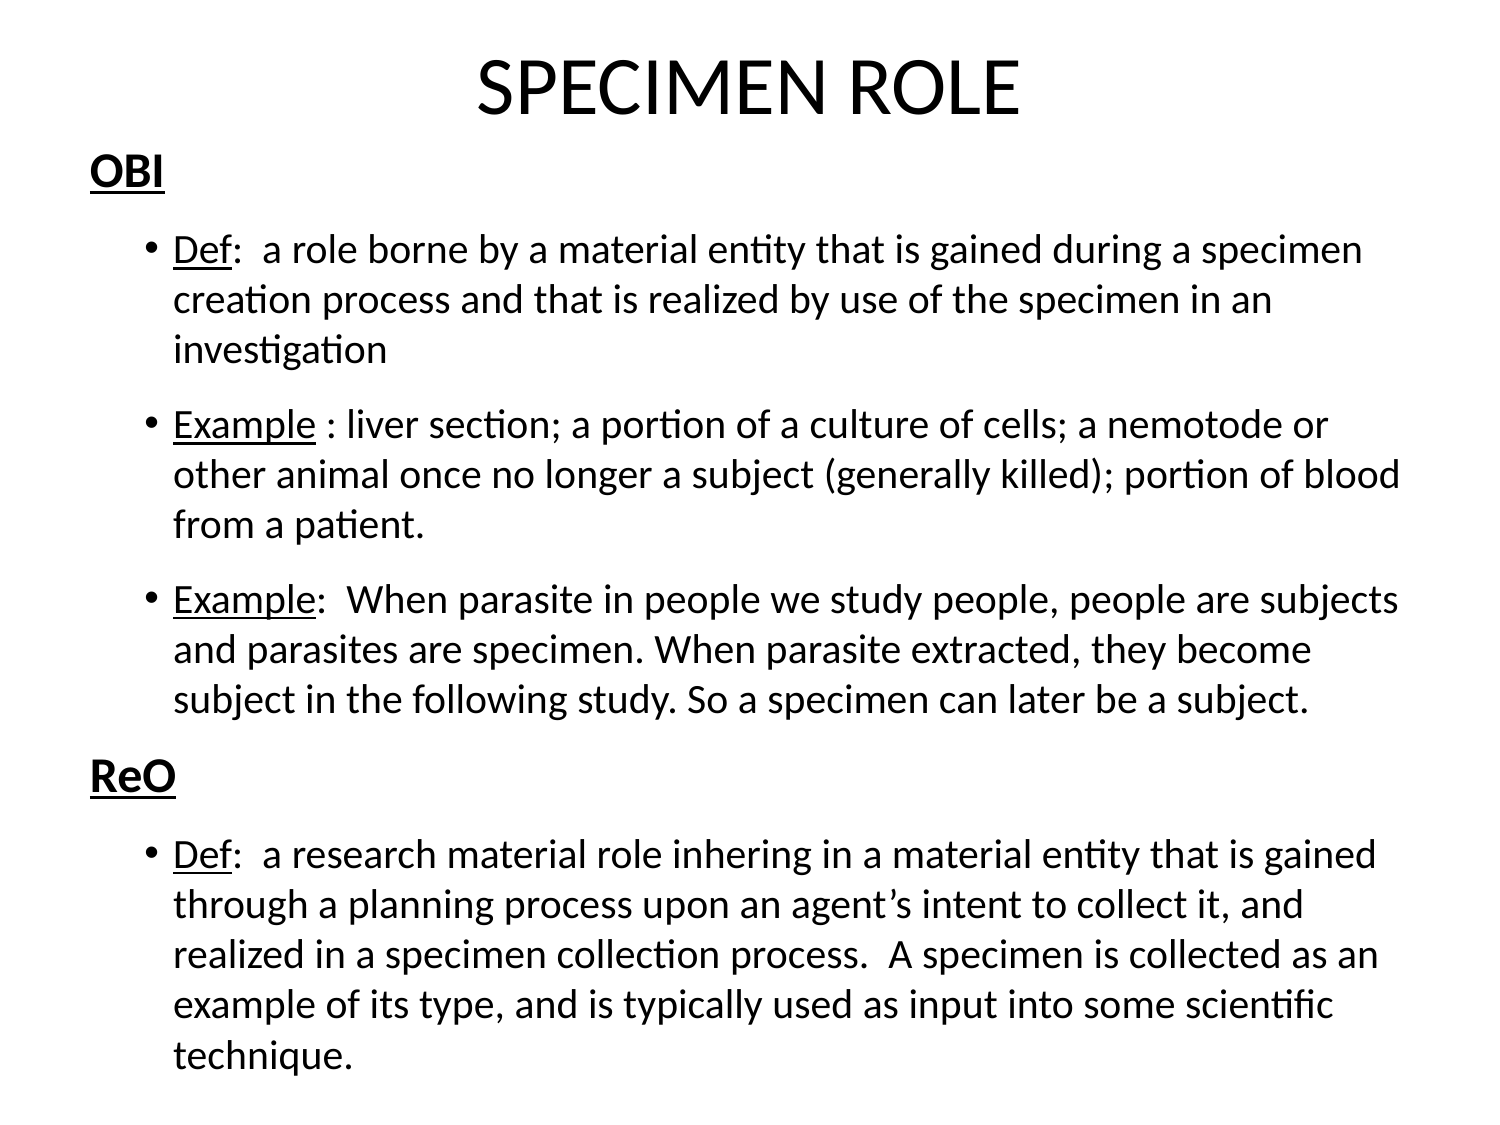

SPECIMEN ROLE
OBI

Def:  a role borne by a material entity that is gained during a specimen creation process and that is realized by use of the specimen in an investigation

Example : liver section; a portion of a culture of cells; a nemotode or other animal once no longer a subject (generally killed); portion of blood from a patient.

Example:  When parasite in people we study people, people are subjects and parasites are specimen. When parasite extracted, they become subject in the following study. So a specimen can later be a subject.

ReO

Def:  a research material role inhering in a material entity that is gained through a planning process upon an agent’s intent to collect it, and realized in a specimen collection process.  A specimen is collected as an example of its type, and is typically used as input into some scientific technique.